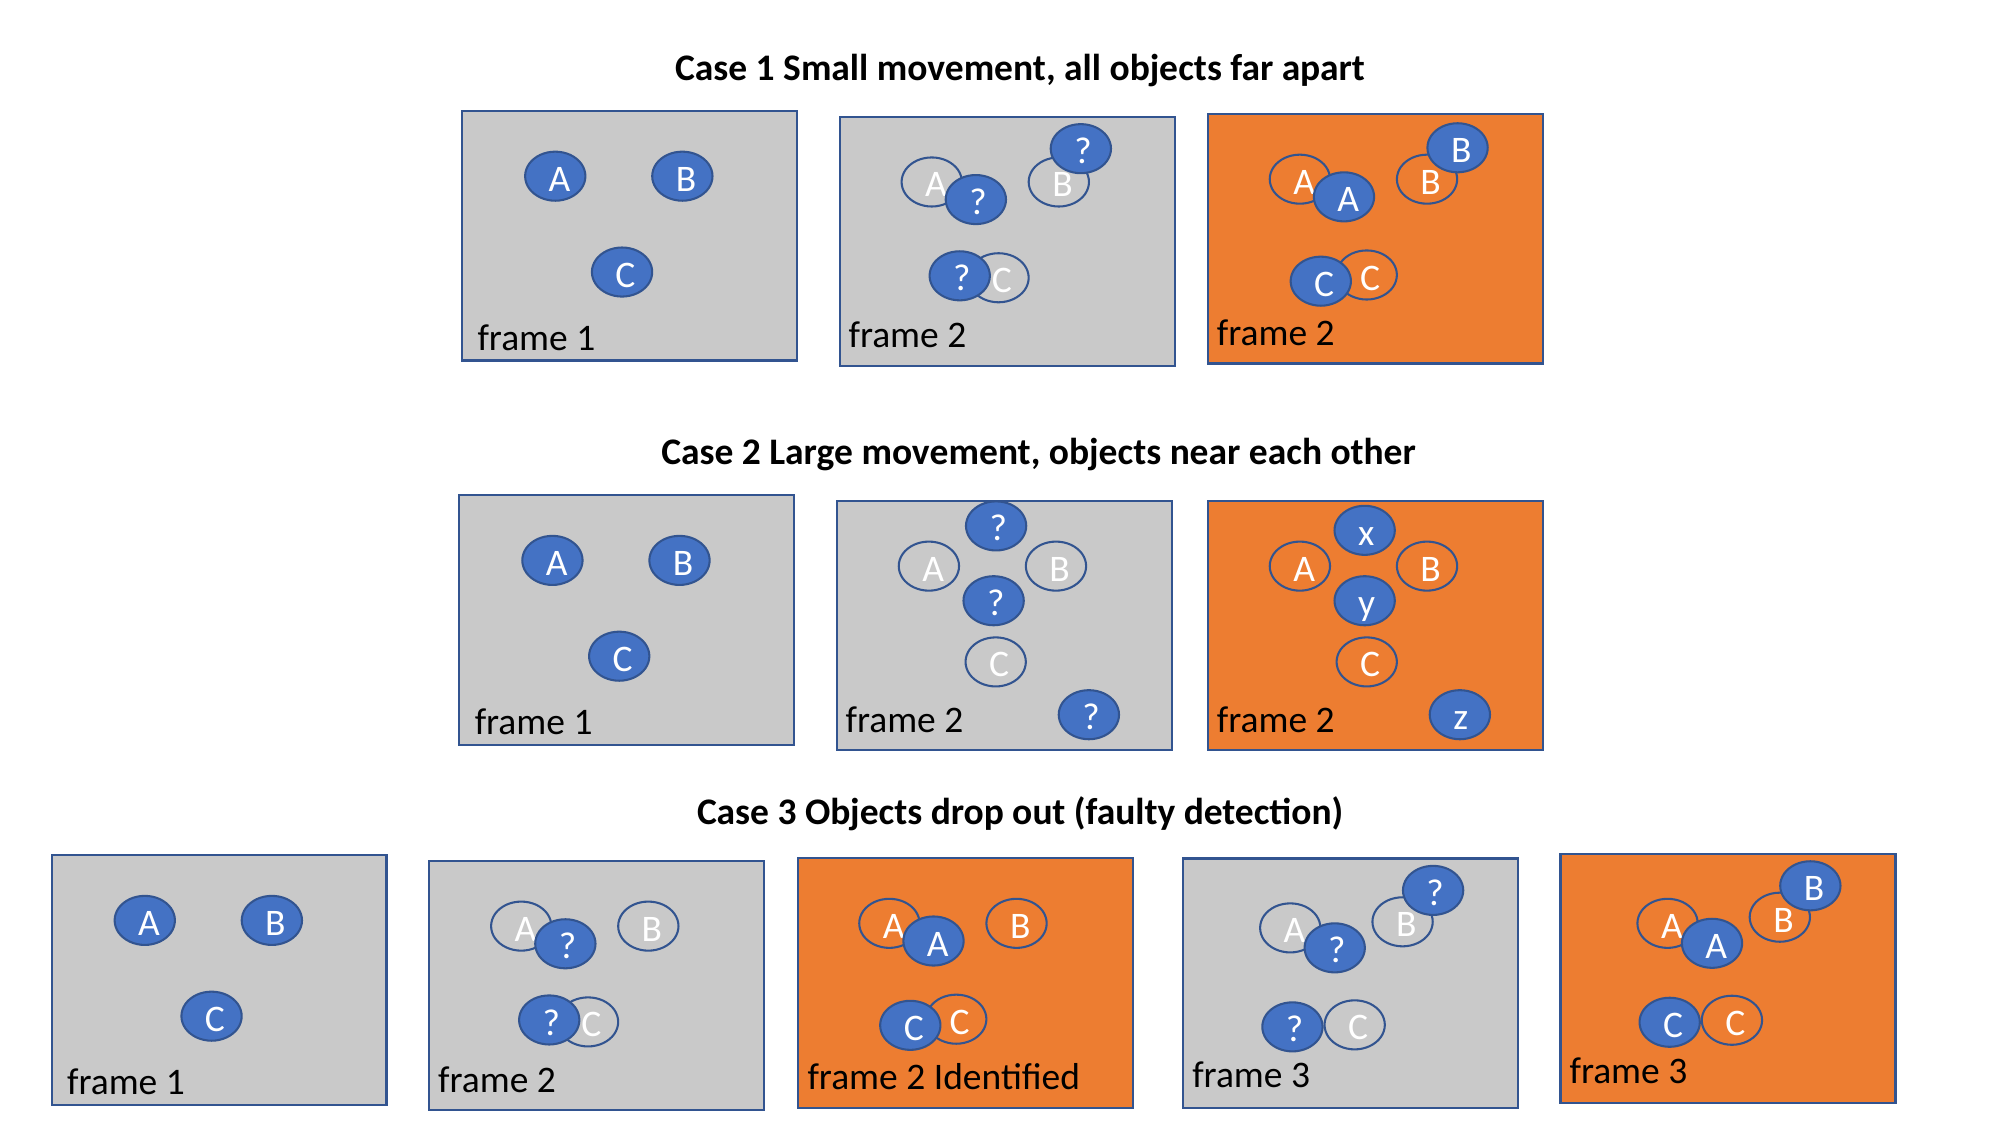

Case 1 Small movement, all objects far apart

B
?
A
B
A
B
A
B
A
?
C
C
?
C
C
frame 2
frame 2
frame 1
Case 2 Large movement, objects near each other

?
x
A
B
A
B
A
B
?
y
C
C
C
frame 2
frame 2
frame 1
?
z
Case 3 Objects drop out (faulty detection)

B
?
B
A
B
B
A
A
B
A
B
A
A
A
?
?
C
C
?
C
C
C
C
C
?
frame 3
frame 3
frame 2 Identified
frame 2
frame 1